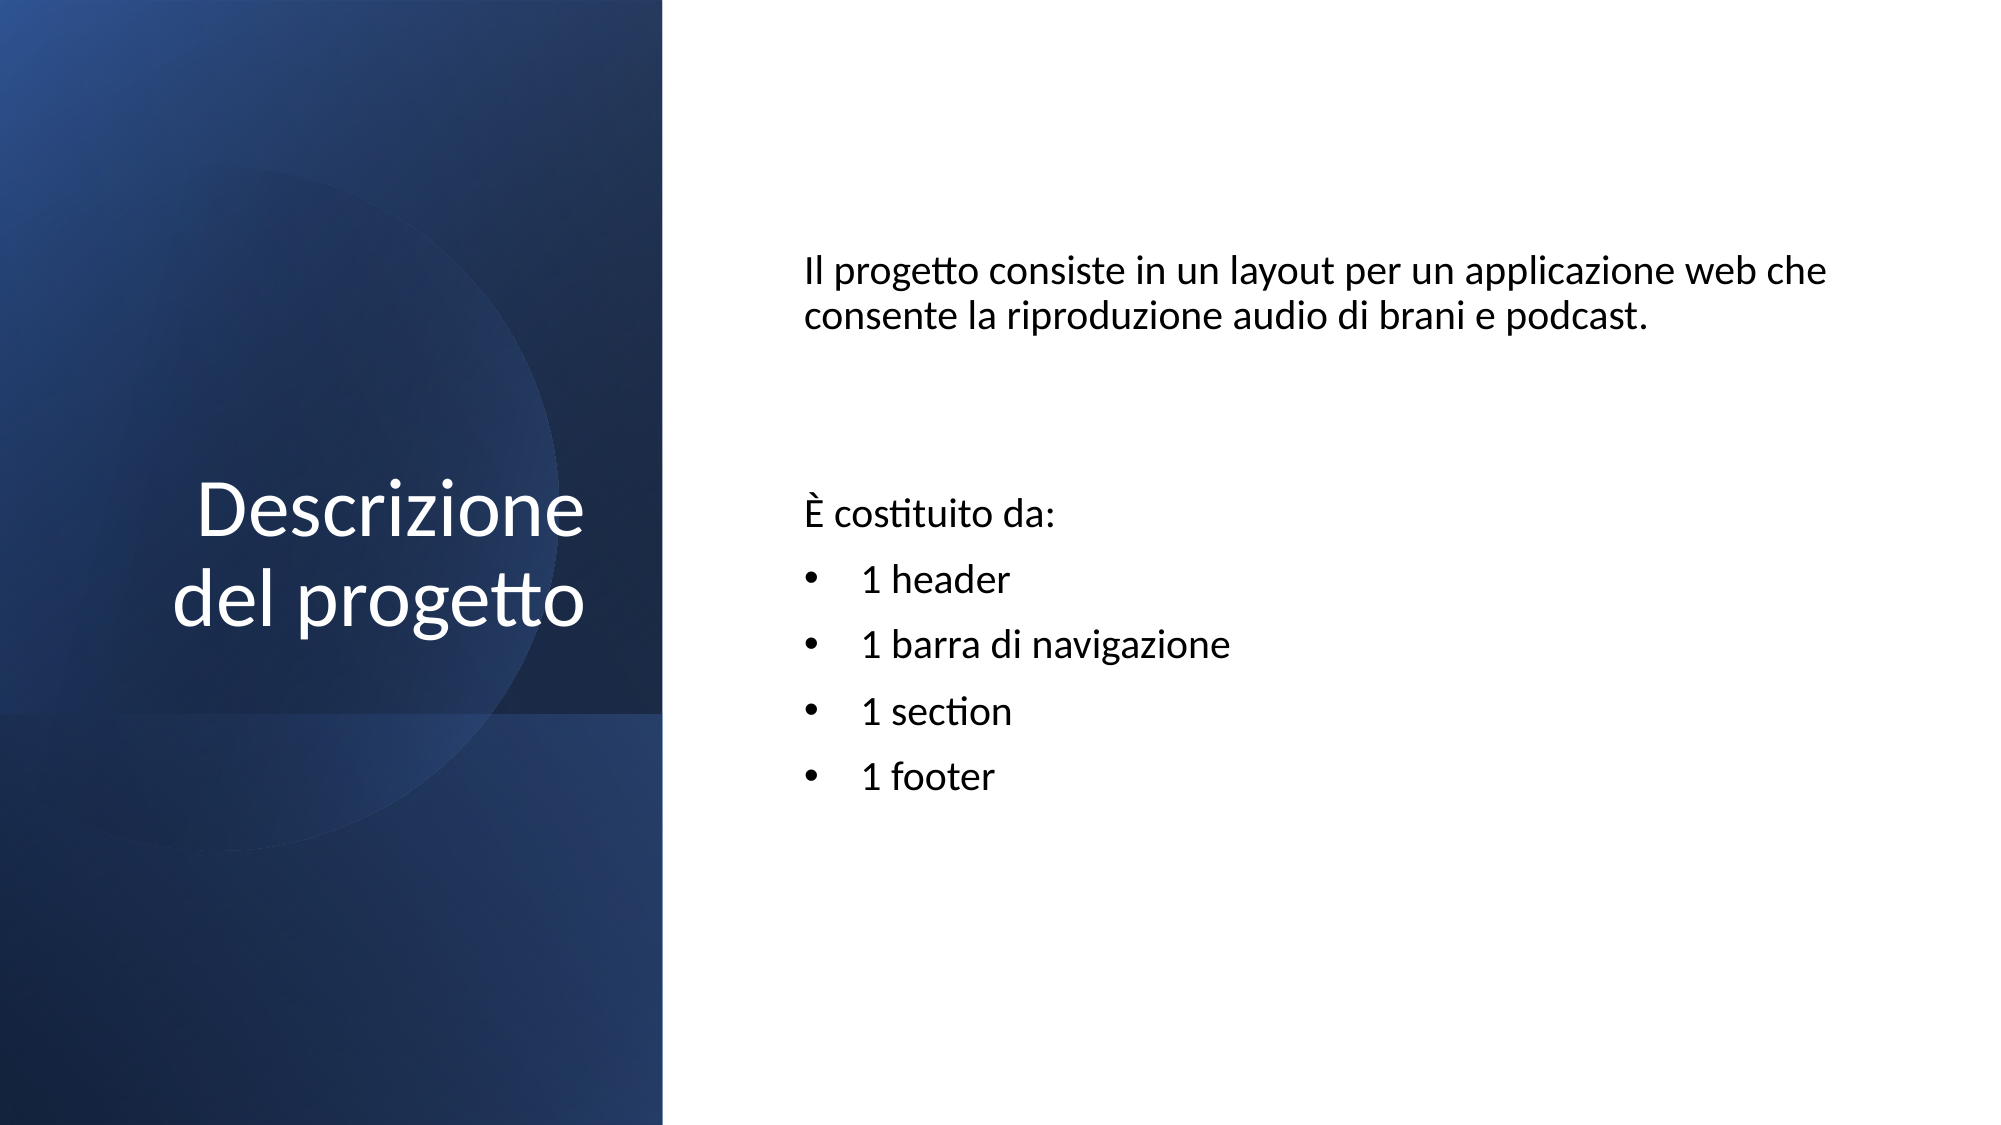

# Descrizione del progetto
Il progetto consiste in un layout per un applicazione web che consente la riproduzione audio di brani e podcast.

È costituito da:
1 header
1 barra di navigazione
1 section
1 footer